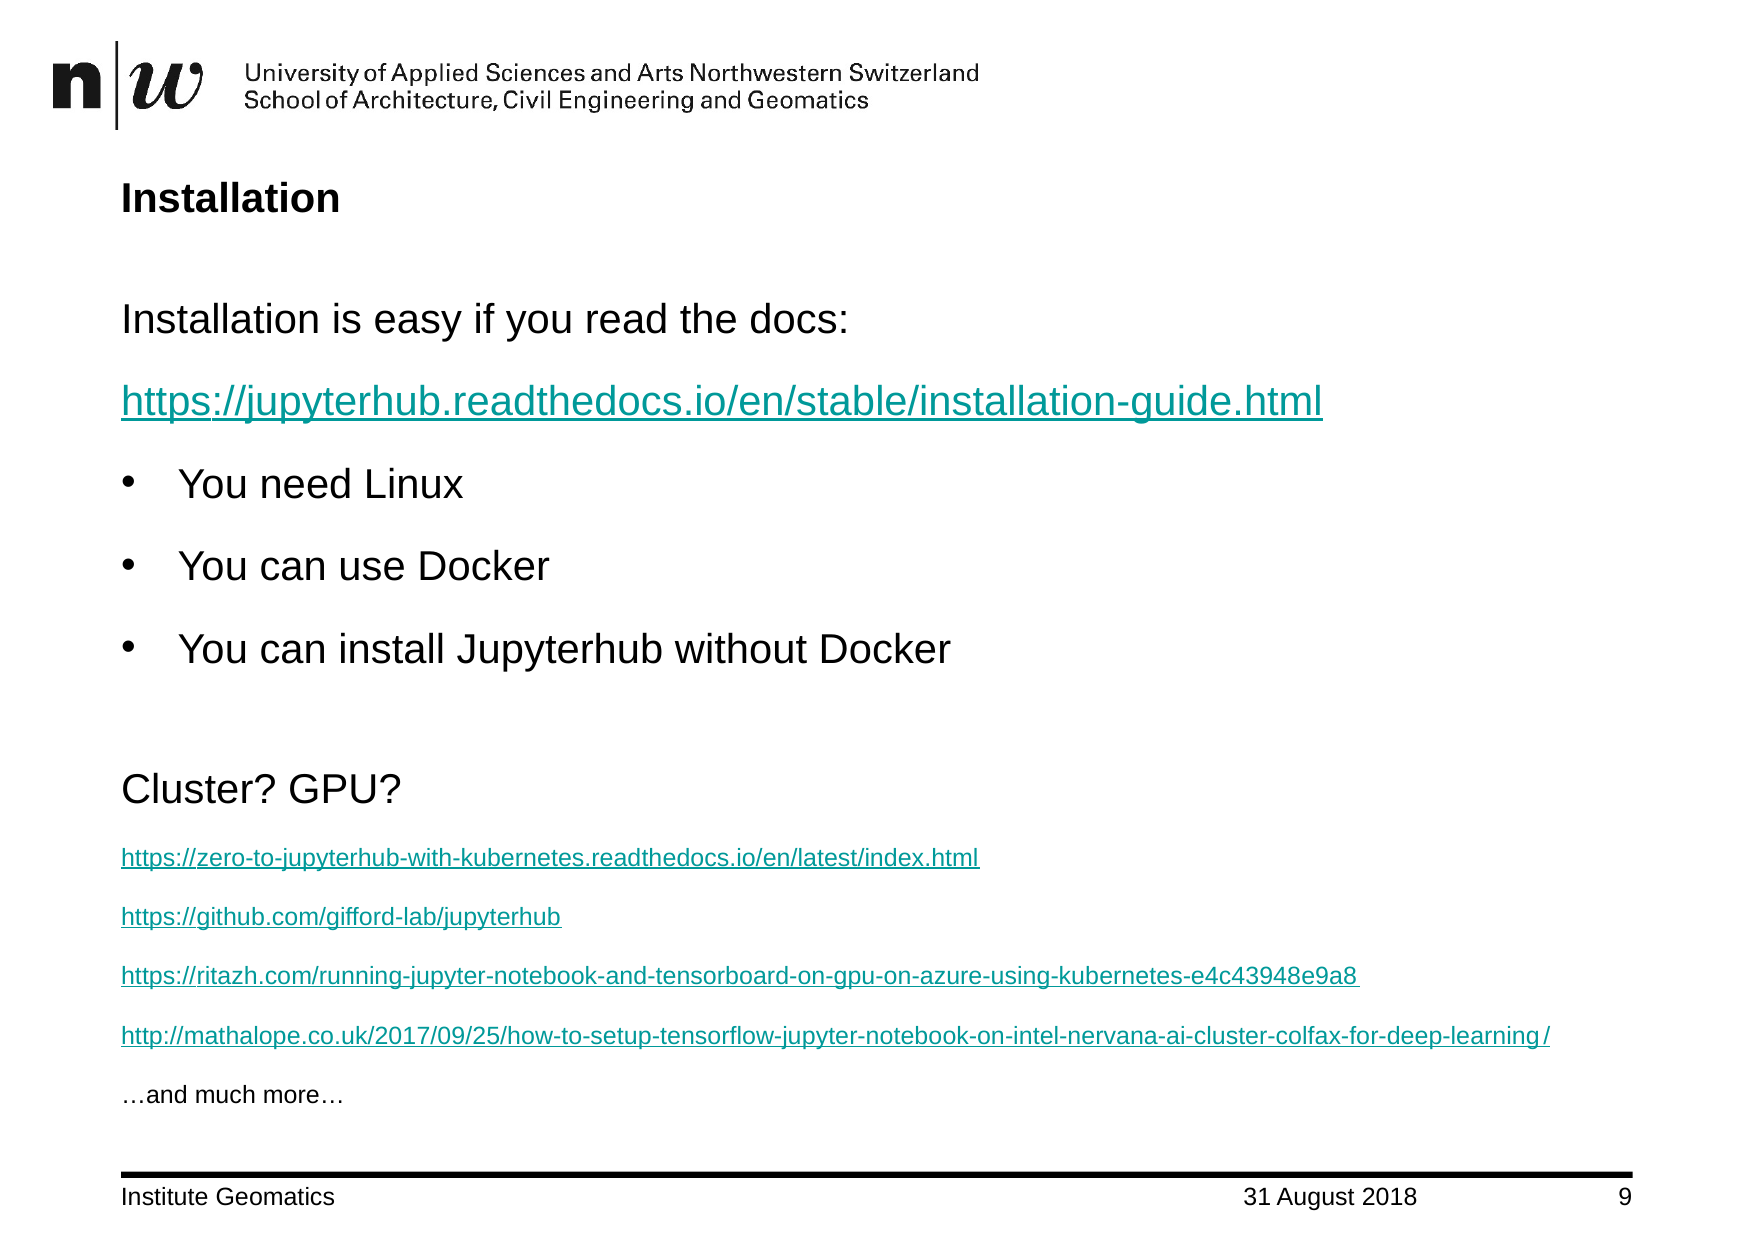

# Installation
Installation is easy if you read the docs:
https://jupyterhub.readthedocs.io/en/stable/installation-guide.html
You need Linux
You can use Docker
You can install Jupyterhub without Docker
Cluster? GPU?
https://zero-to-jupyterhub-with-kubernetes.readthedocs.io/en/latest/index.html
https://github.com/gifford-lab/jupyterhub
https://ritazh.com/running-jupyter-notebook-and-tensorboard-on-gpu-on-azure-using-kubernetes-e4c43948e9a8
http://mathalope.co.uk/2017/09/25/how-to-setup-tensorflow-jupyter-notebook-on-intel-nervana-ai-cluster-colfax-for-deep-learning/
…and much more…

Institute Geomatics
31 August 2018
9